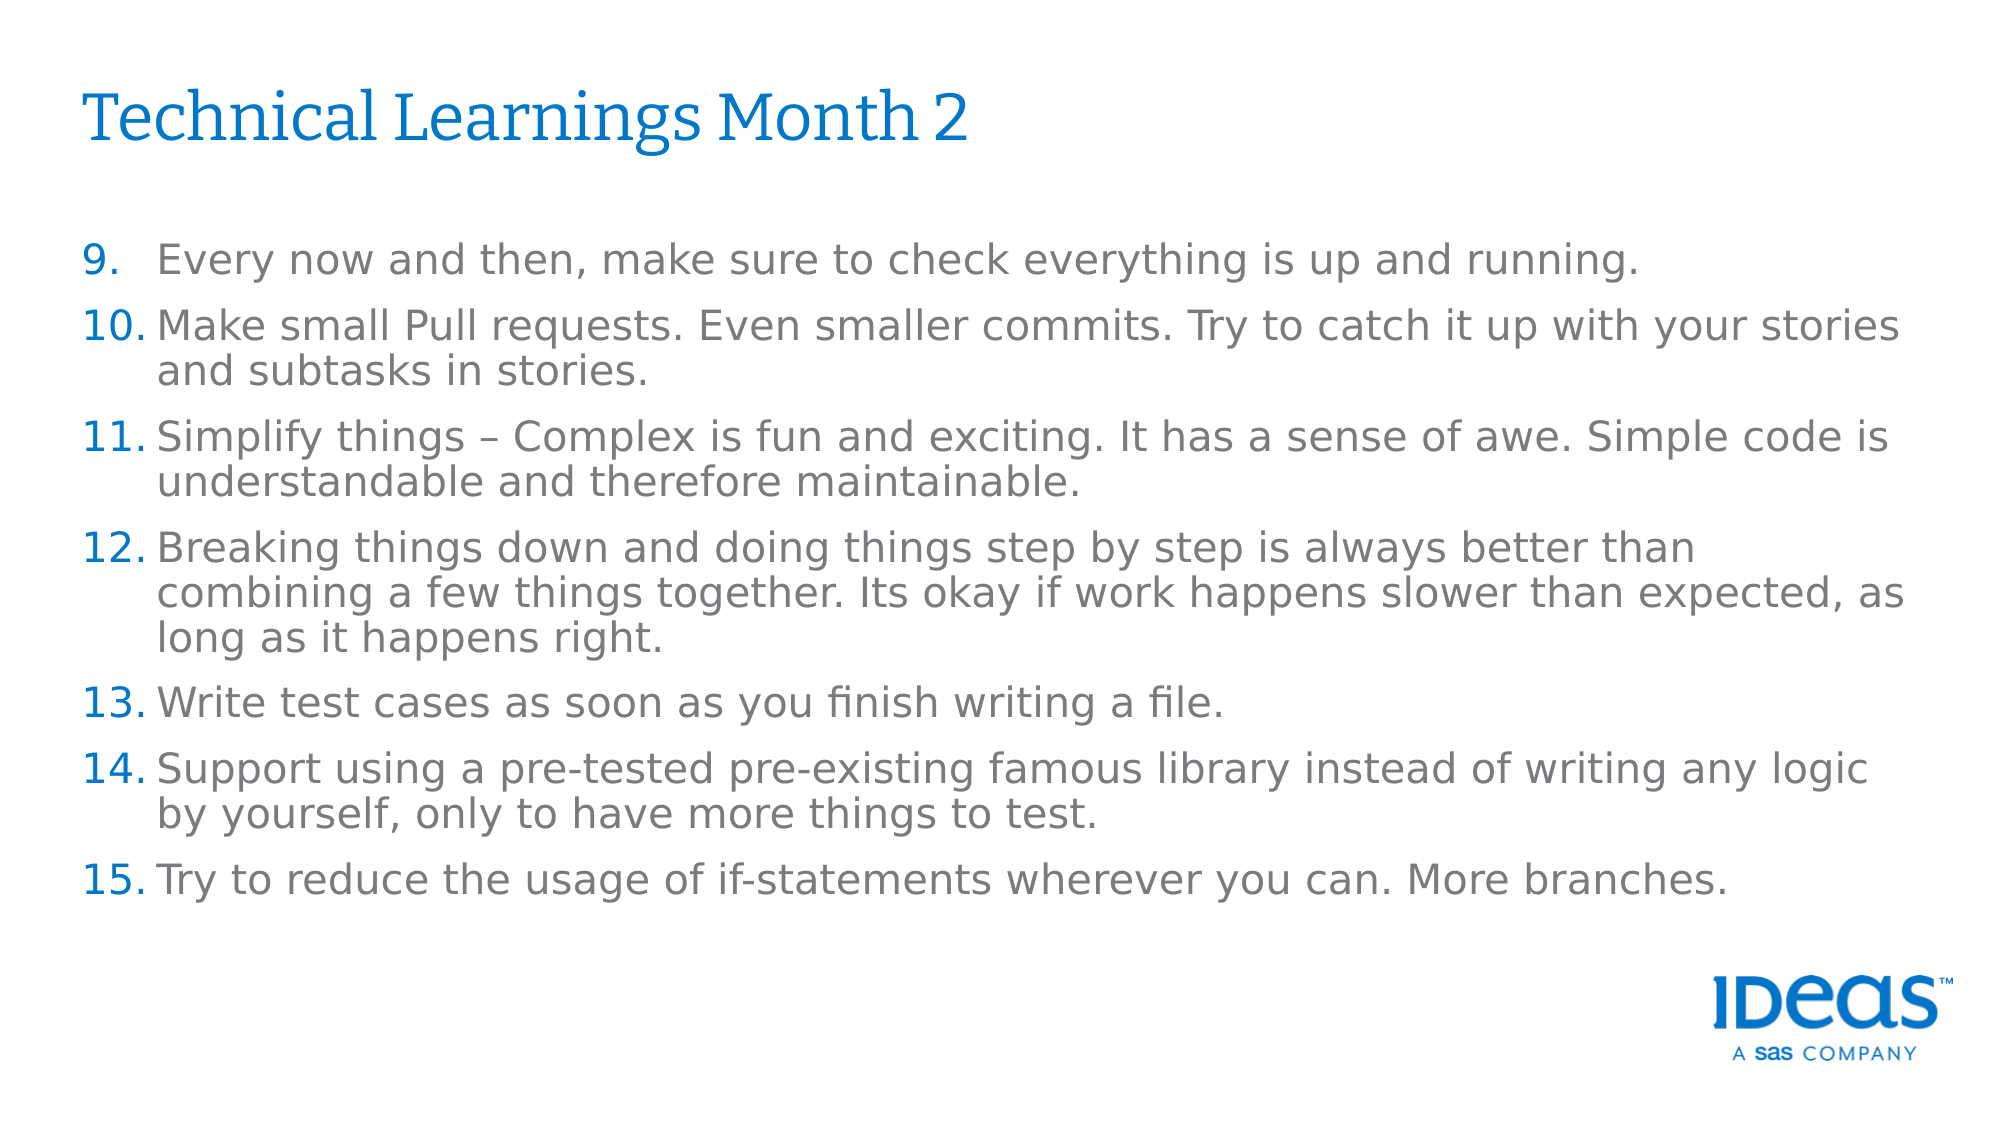

# Technical Learnings Month 2
Every now and then, make sure to check everything is up and running.
Make small Pull requests. Even smaller commits. Try to catch it up with your stories and subtasks in stories.
Simplify things – Complex is fun and exciting. It has a sense of awe. Simple code is understandable and therefore maintainable.
Breaking things down and doing things step by step is always better than combining a few things together. Its okay if work happens slower than expected, as long as it happens right.
Write test cases as soon as you finish writing a file.
Support using a pre-tested pre-existing famous library instead of writing any logic by yourself, only to have more things to test.
Try to reduce the usage of if-statements wherever you can. More branches.